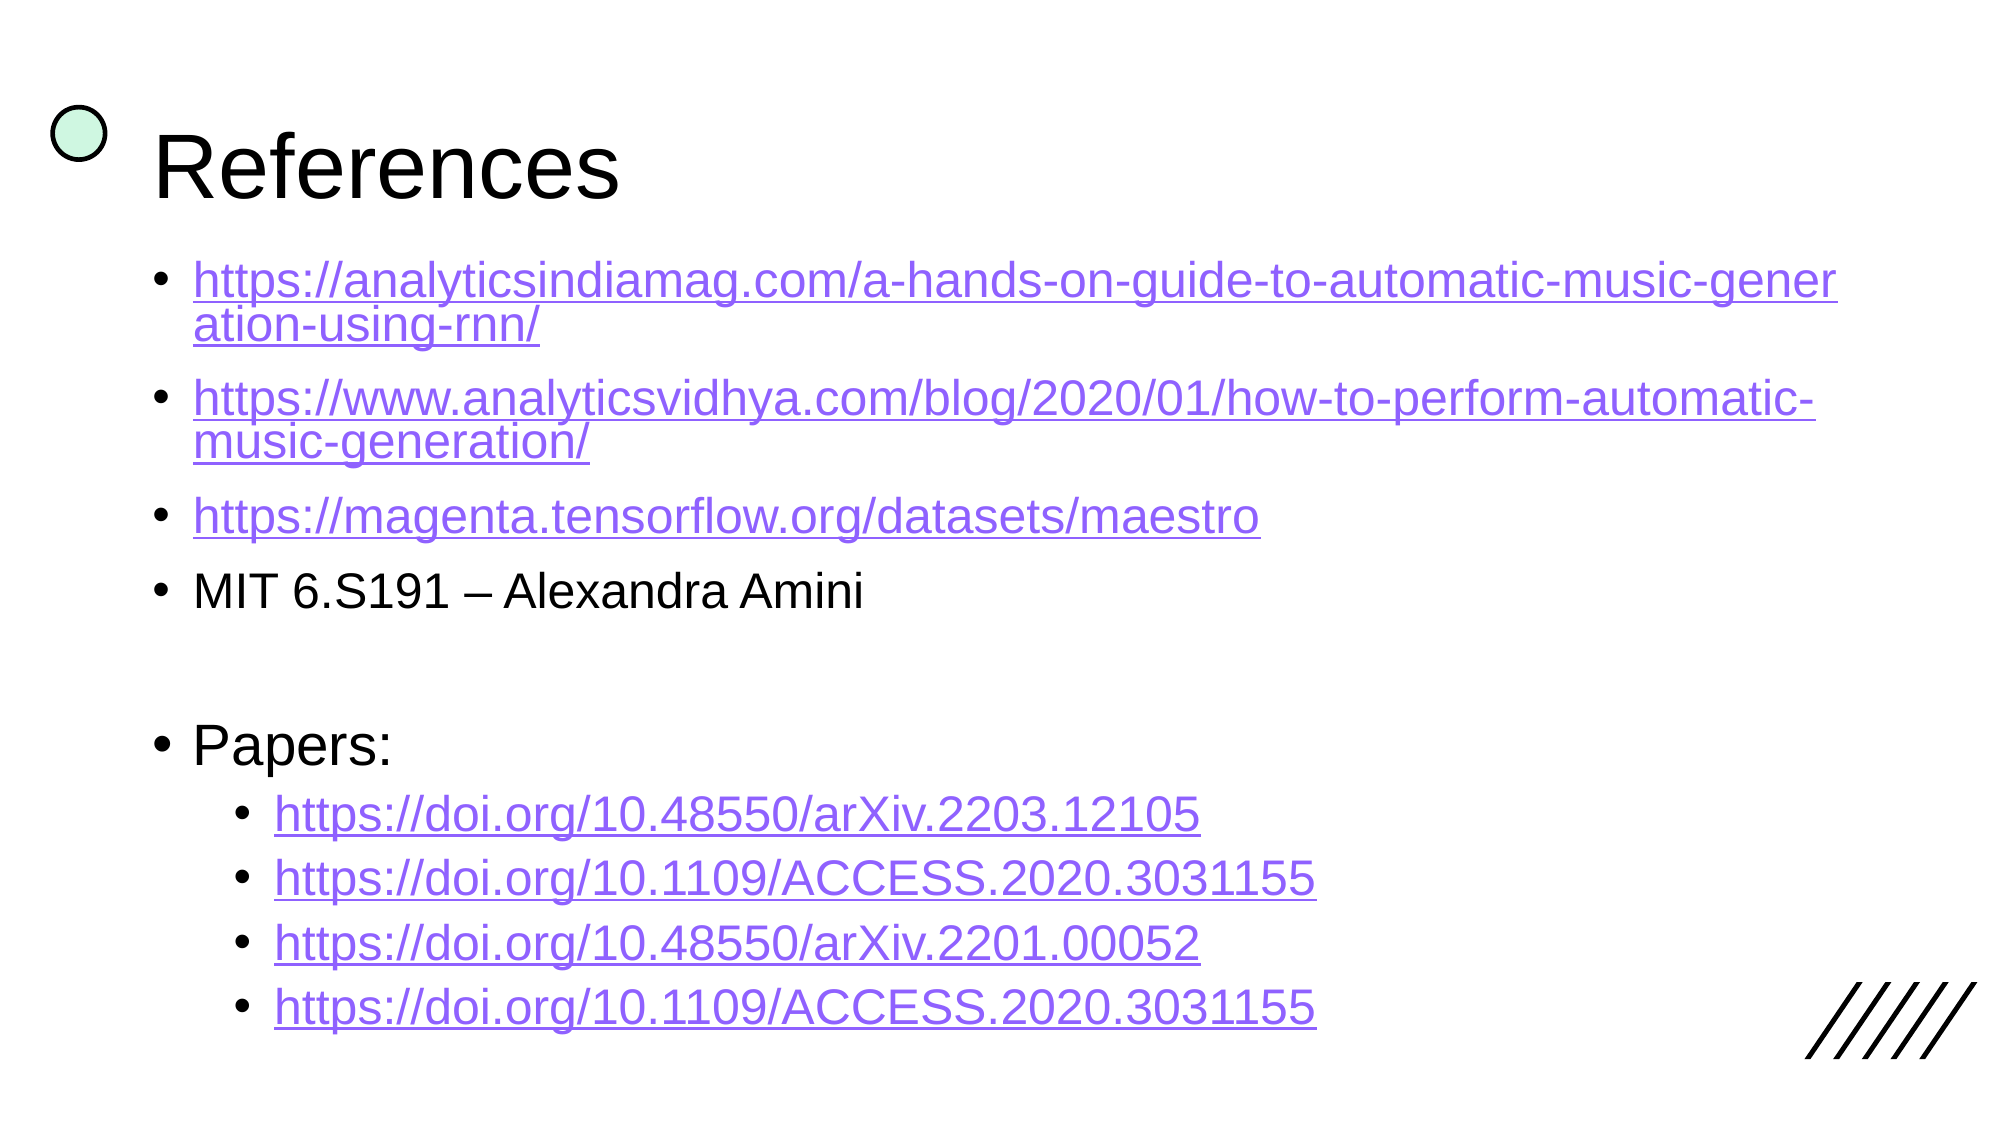

# References
https://analyticsindiamag.com/a-hands-on-guide-to-automatic-music-generation-using-rnn/
https://www.analyticsvidhya.com/blog/2020/01/how-to-perform-automatic-music-generation/
https://magenta.tensorflow.org/datasets/maestro
MIT 6.S191 – Alexandra Amini

Papers:
https://doi.org/10.48550/arXiv.2203.12105
https://doi.org/10.1109/ACCESS.2020.3031155
https://doi.org/10.48550/arXiv.2201.00052
https://doi.org/10.1109/ACCESS.2020.3031155